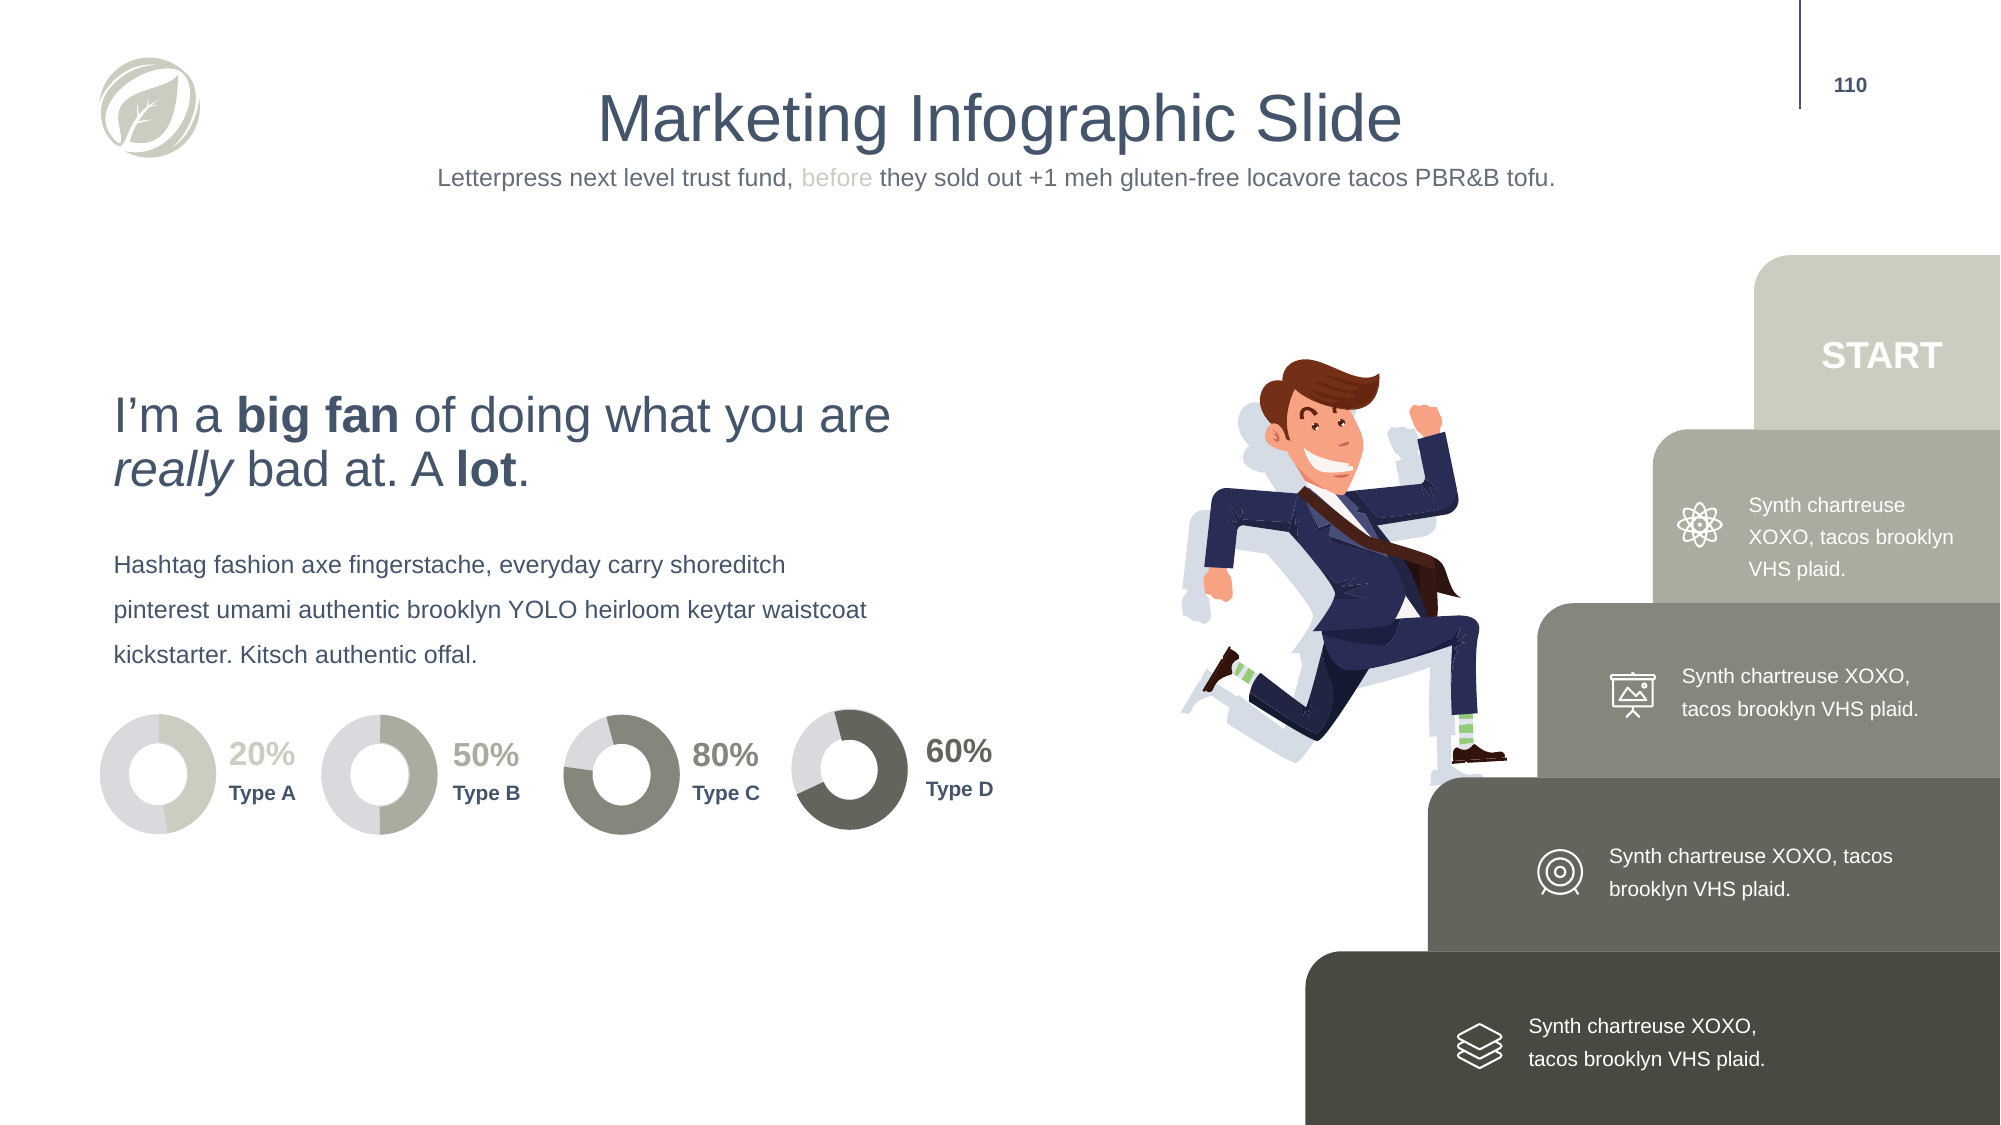

Marketing Infographic Slide
Letterpress next level trust fund, before they sold out +1 meh gluten-free locavore tacos PBR&B tofu.

 START

I’m a big fan of doing what you are really bad at. A lot.

Synth chartreuse XOXO, tacos brooklyn VHS plaid.

Hashtag fashion axe fingerstache, everyday carry shoreditch pinterest umami authentic brooklyn YOLO heirloom keytar waistcoat kickstarter. Kitsch authentic offal.

Synth chartreuse XOXO, tacos brooklyn VHS plaid.

60%
20%
80%
50%
Type D
Type A
Type C
Type B

Synth chartreuse XOXO, tacos brooklyn VHS plaid.

Synth chartreuse XOXO, tacos brooklyn VHS plaid.